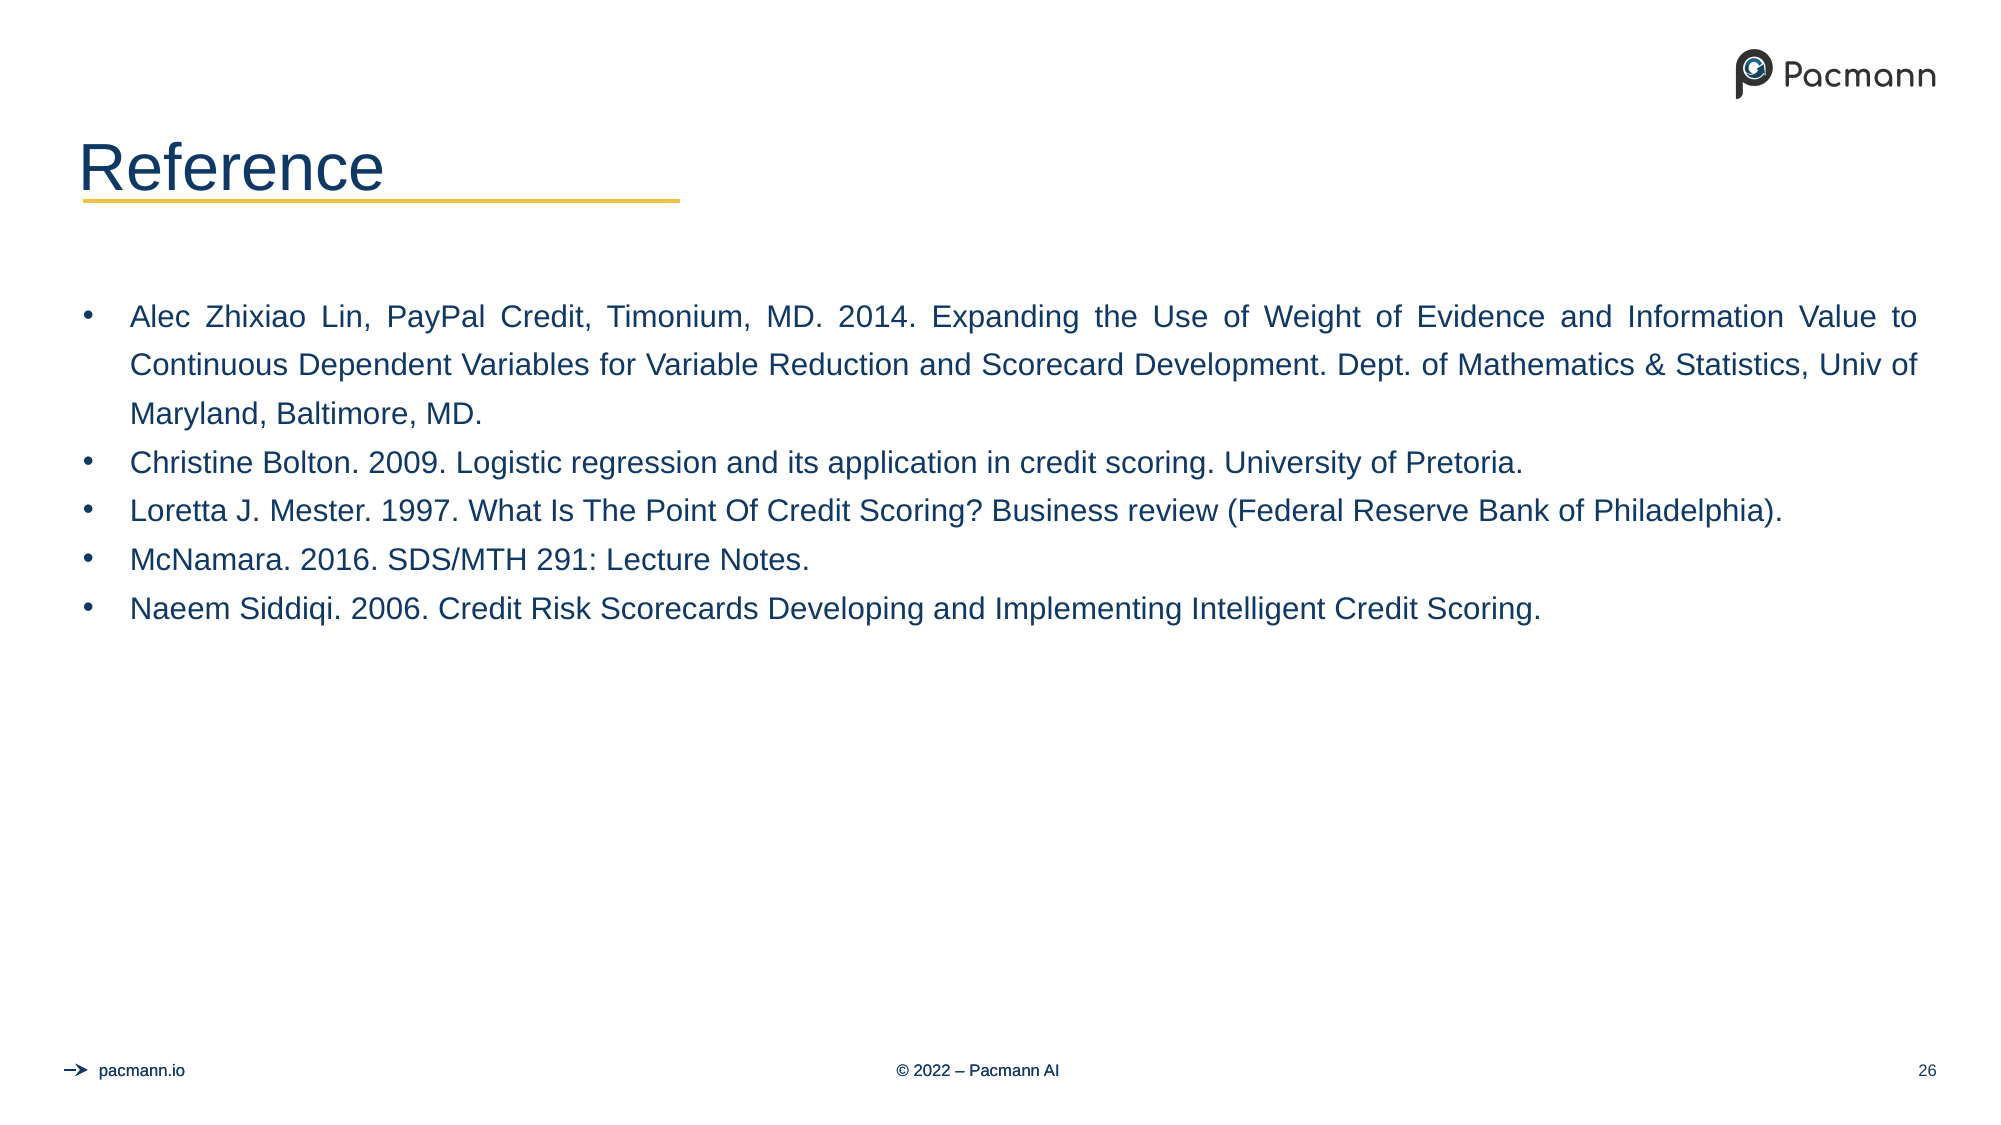

# Reference
Alec Zhixiao Lin, PayPal Credit, Timonium, MD. 2014. Expanding the Use of Weight of Evidence and Information Value to Continuous Dependent Variables for Variable Reduction and Scorecard Development. Dept. of Mathematics & Statistics, Univ of Maryland, Baltimore, MD.
Christine Bolton. 2009. Logistic regression and its application in credit scoring. University of Pretoria.
Loretta J. Mester. 1997. What Is The Point Of Credit Scoring? Business review (Federal Reserve Bank of Philadelphia).
McNamara. 2016. SDS/MTH 291: Lecture Notes.
Naeem Siddiqi. 2006. Credit Risk Scorecards Developing and Implementing Intelligent Credit Scoring.